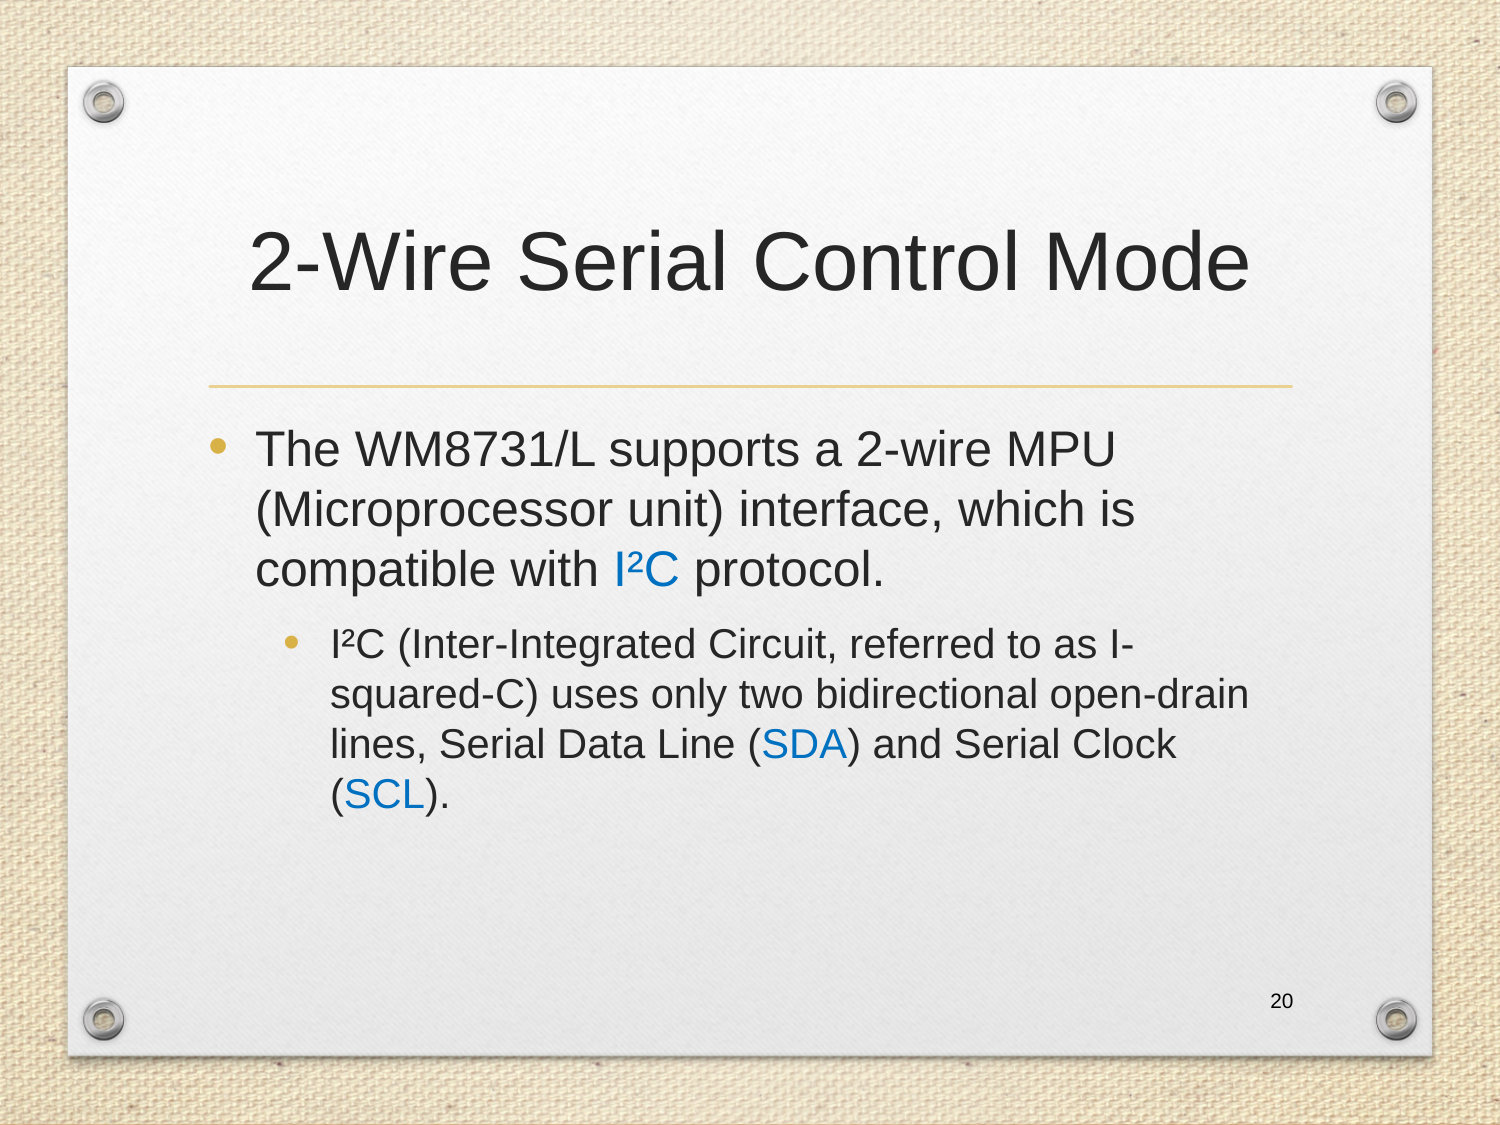

# 2-Wire Serial Control Mode
The WM8731/L supports a 2-wire MPU (Microprocessor unit) interface, which is compatible with I²C protocol.
I²C (Inter-Integrated Circuit, referred to as I-squared-C) uses only two bidirectional open-drain lines, Serial Data Line (SDA) and Serial Clock (SCL).

20